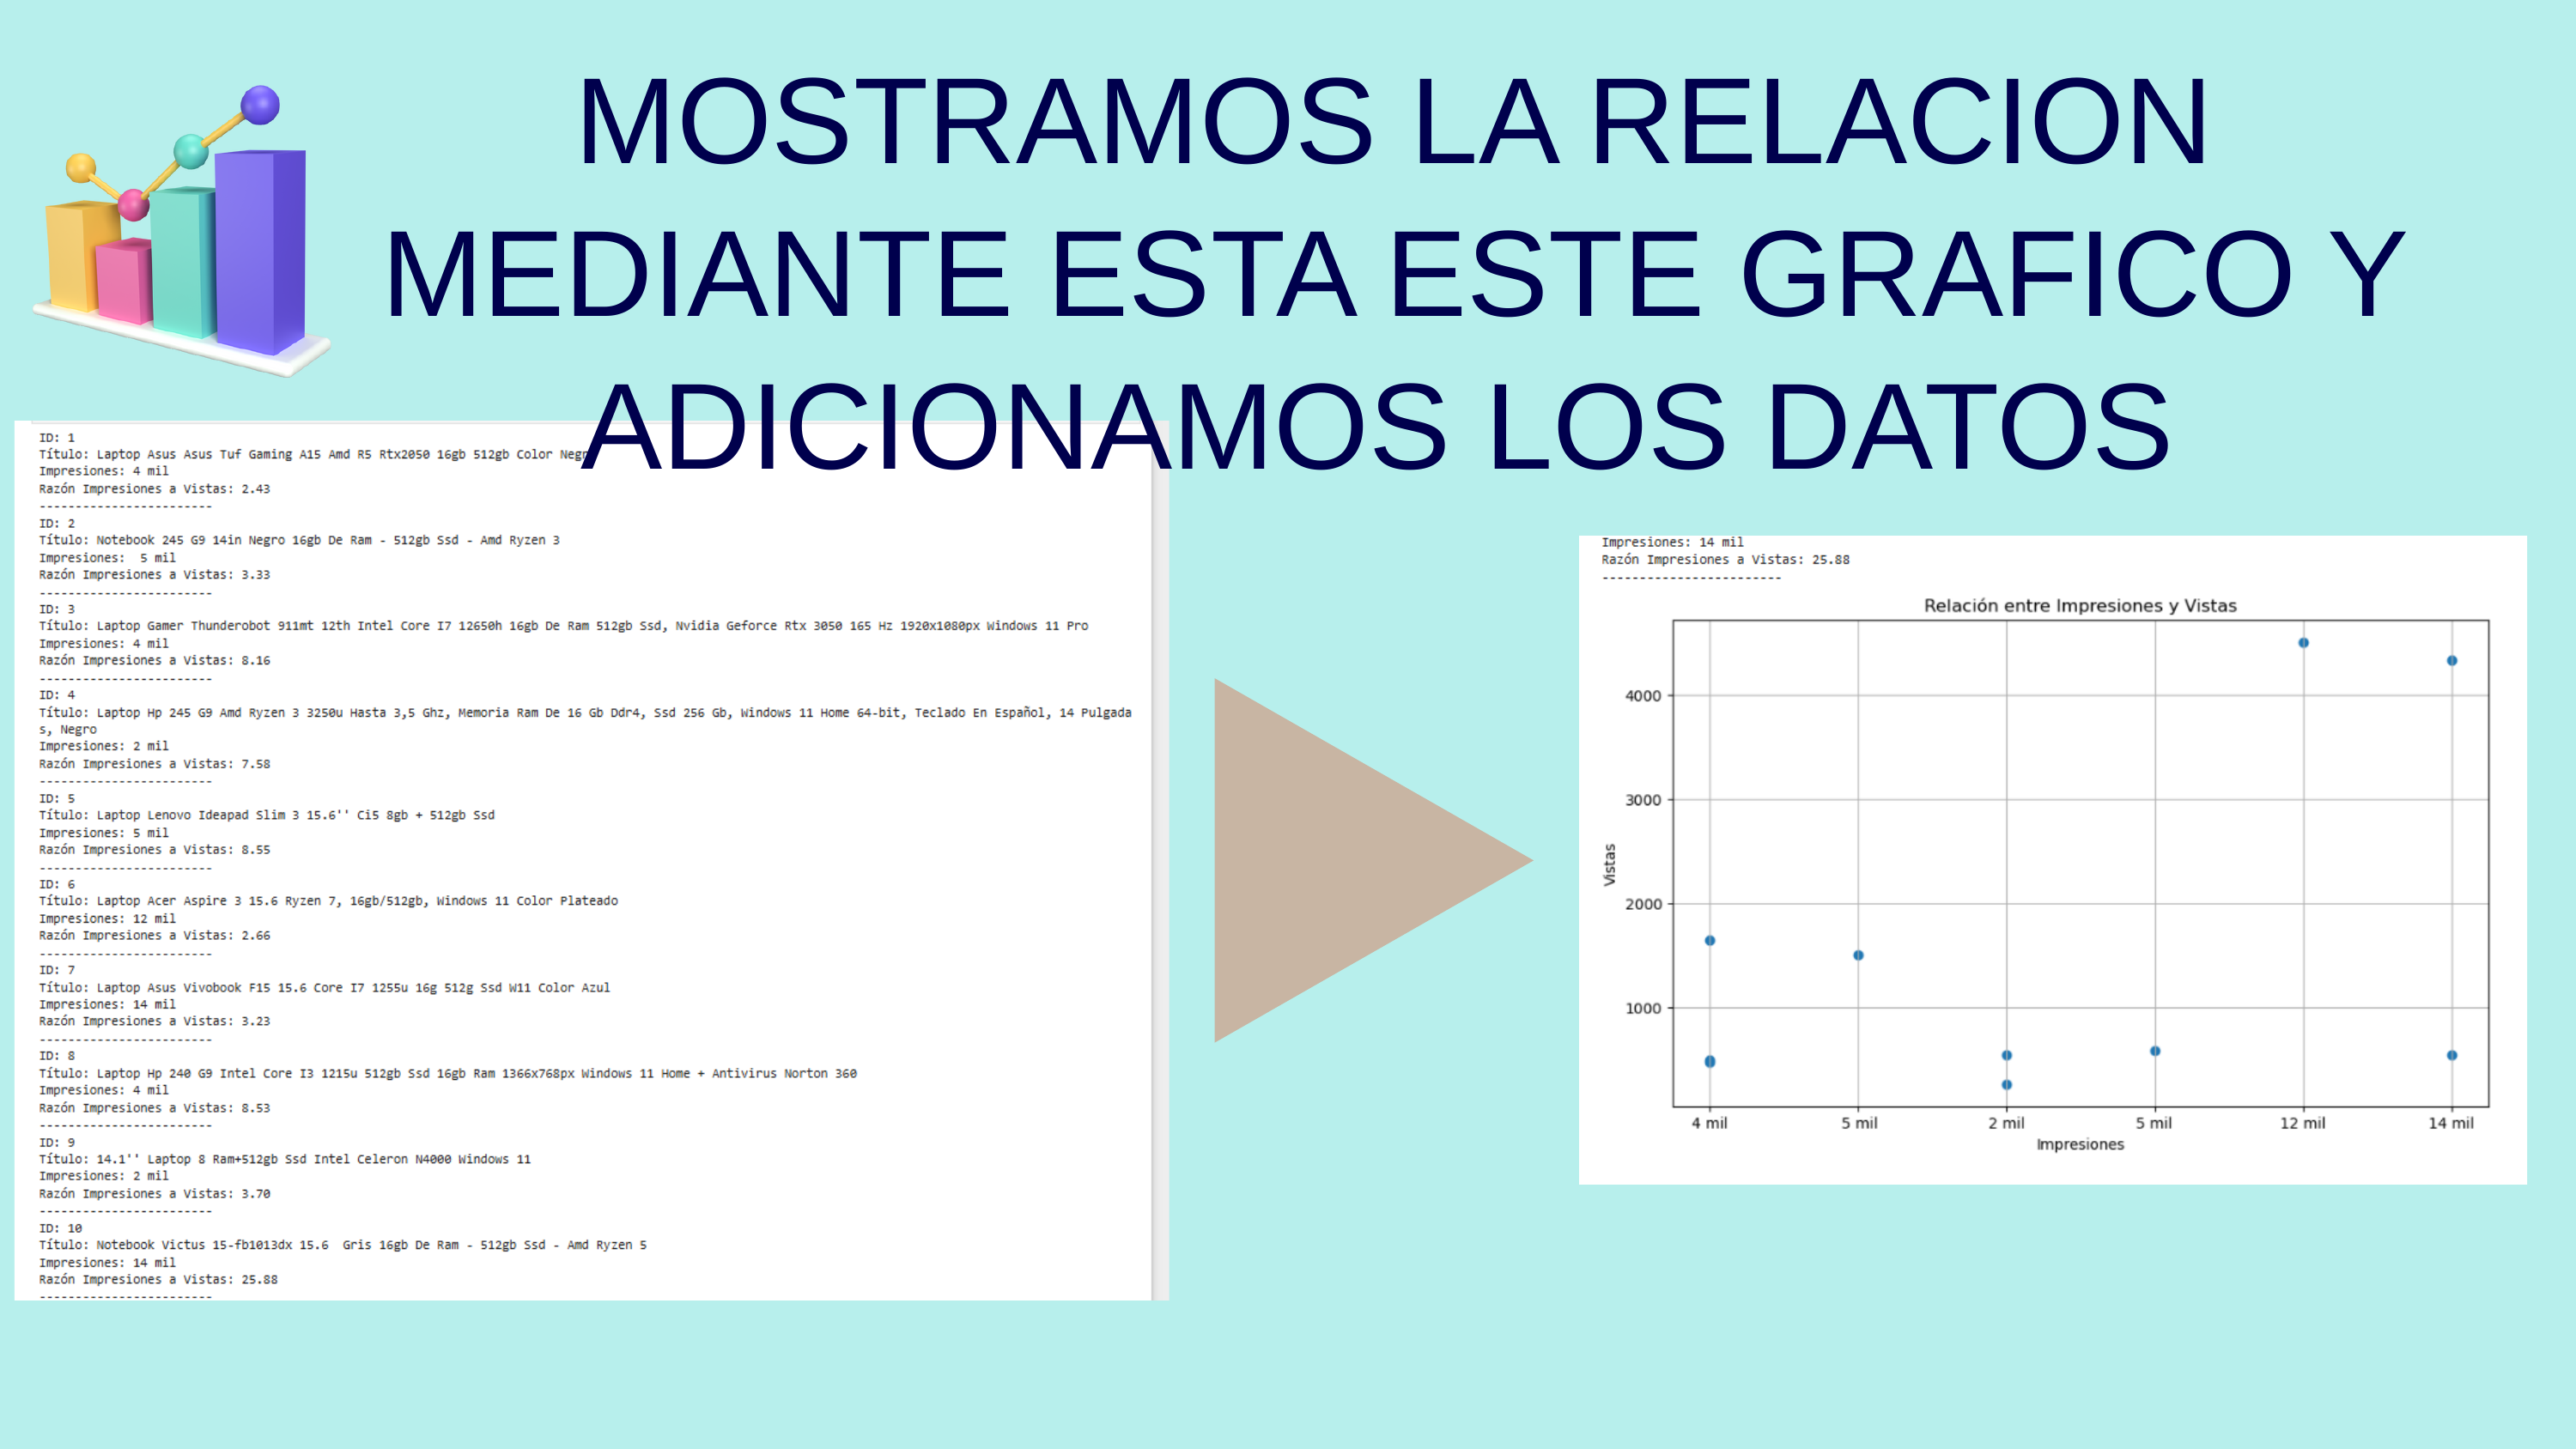

MOSTRAMOS LA RELACION MEDIANTE ESTA ESTE GRAFICO Y ADICIONAMOS LOS DATOS